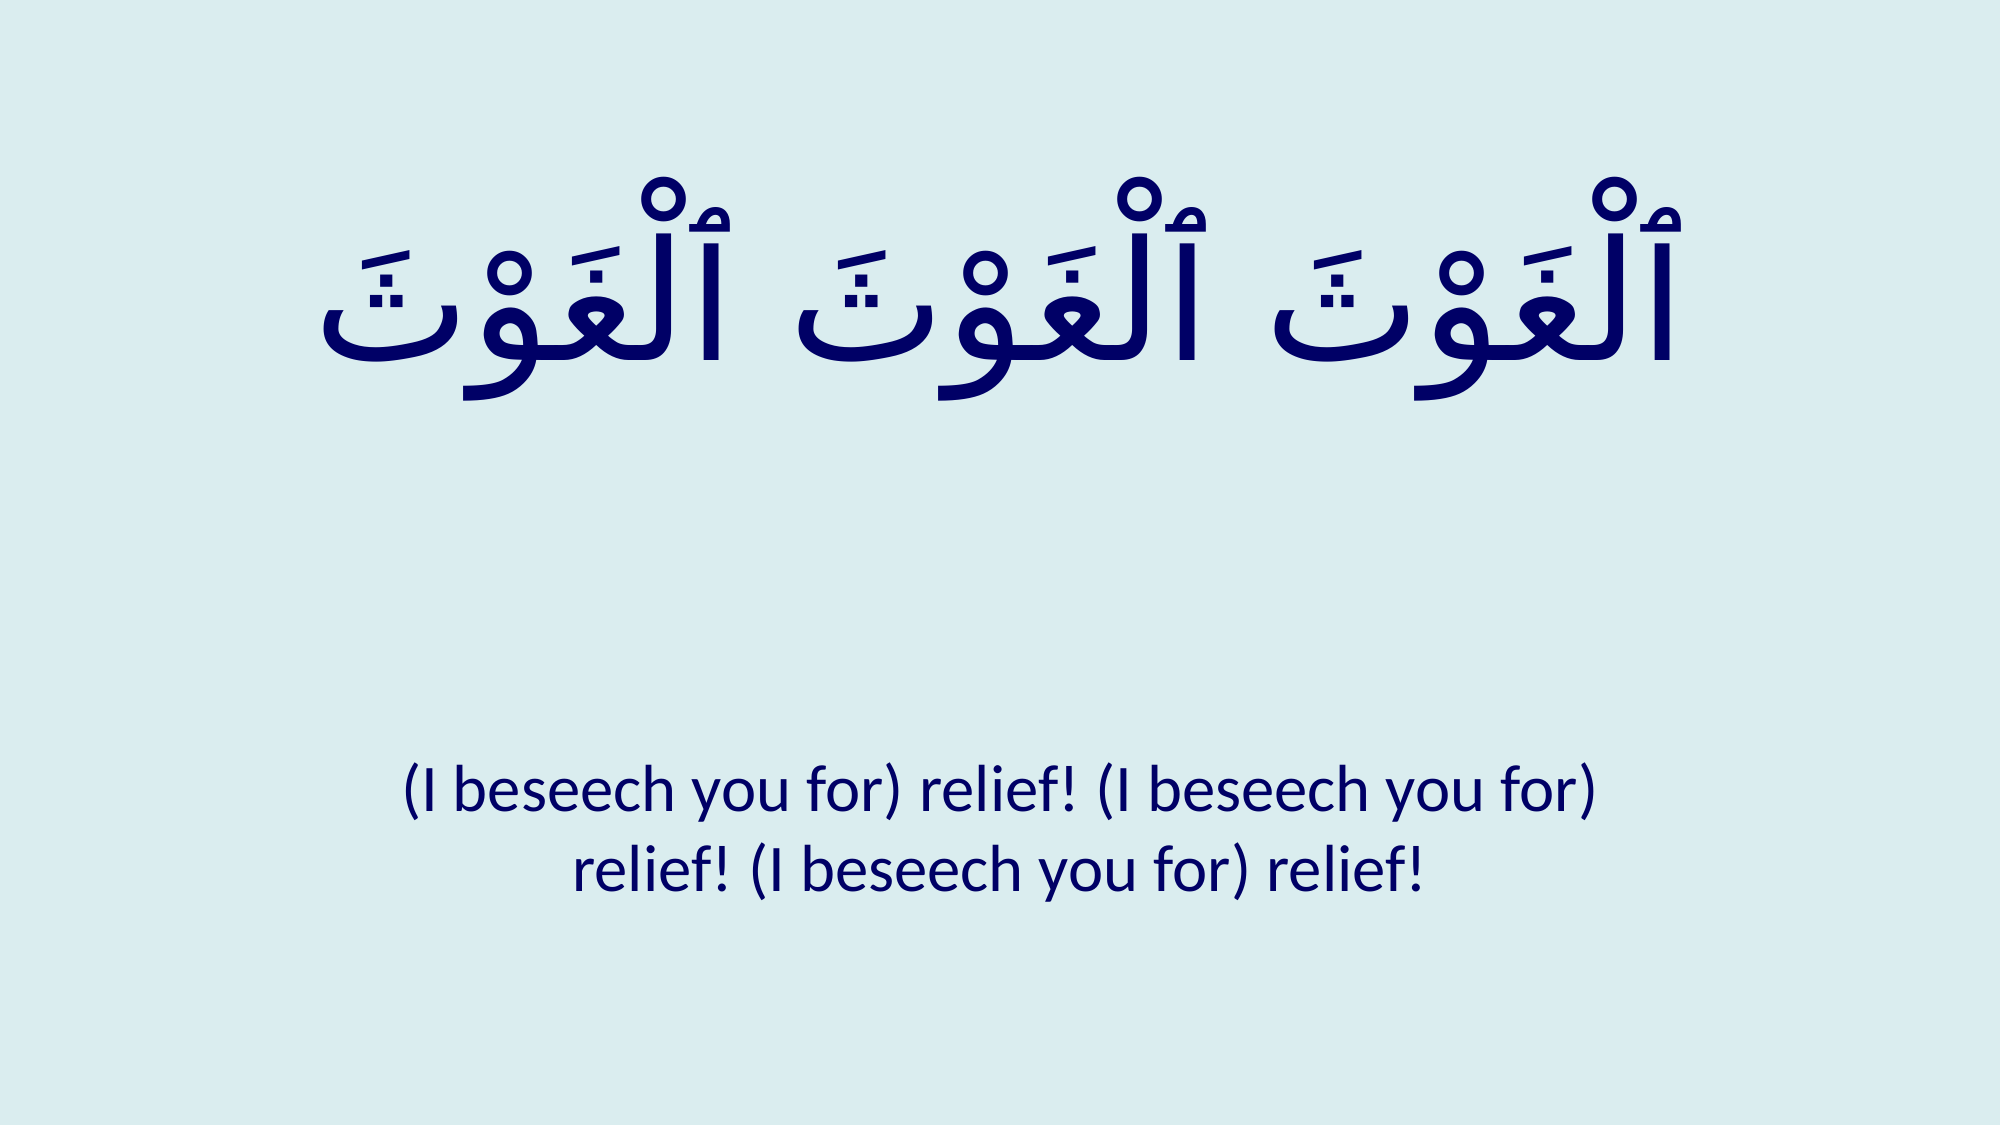

# ٱلْغَوْثَ ٱلْغَوْثَ ٱلْغَوْثَ
(I beseech you for) relief! (I beseech you for) relief! (I beseech you for) relief!